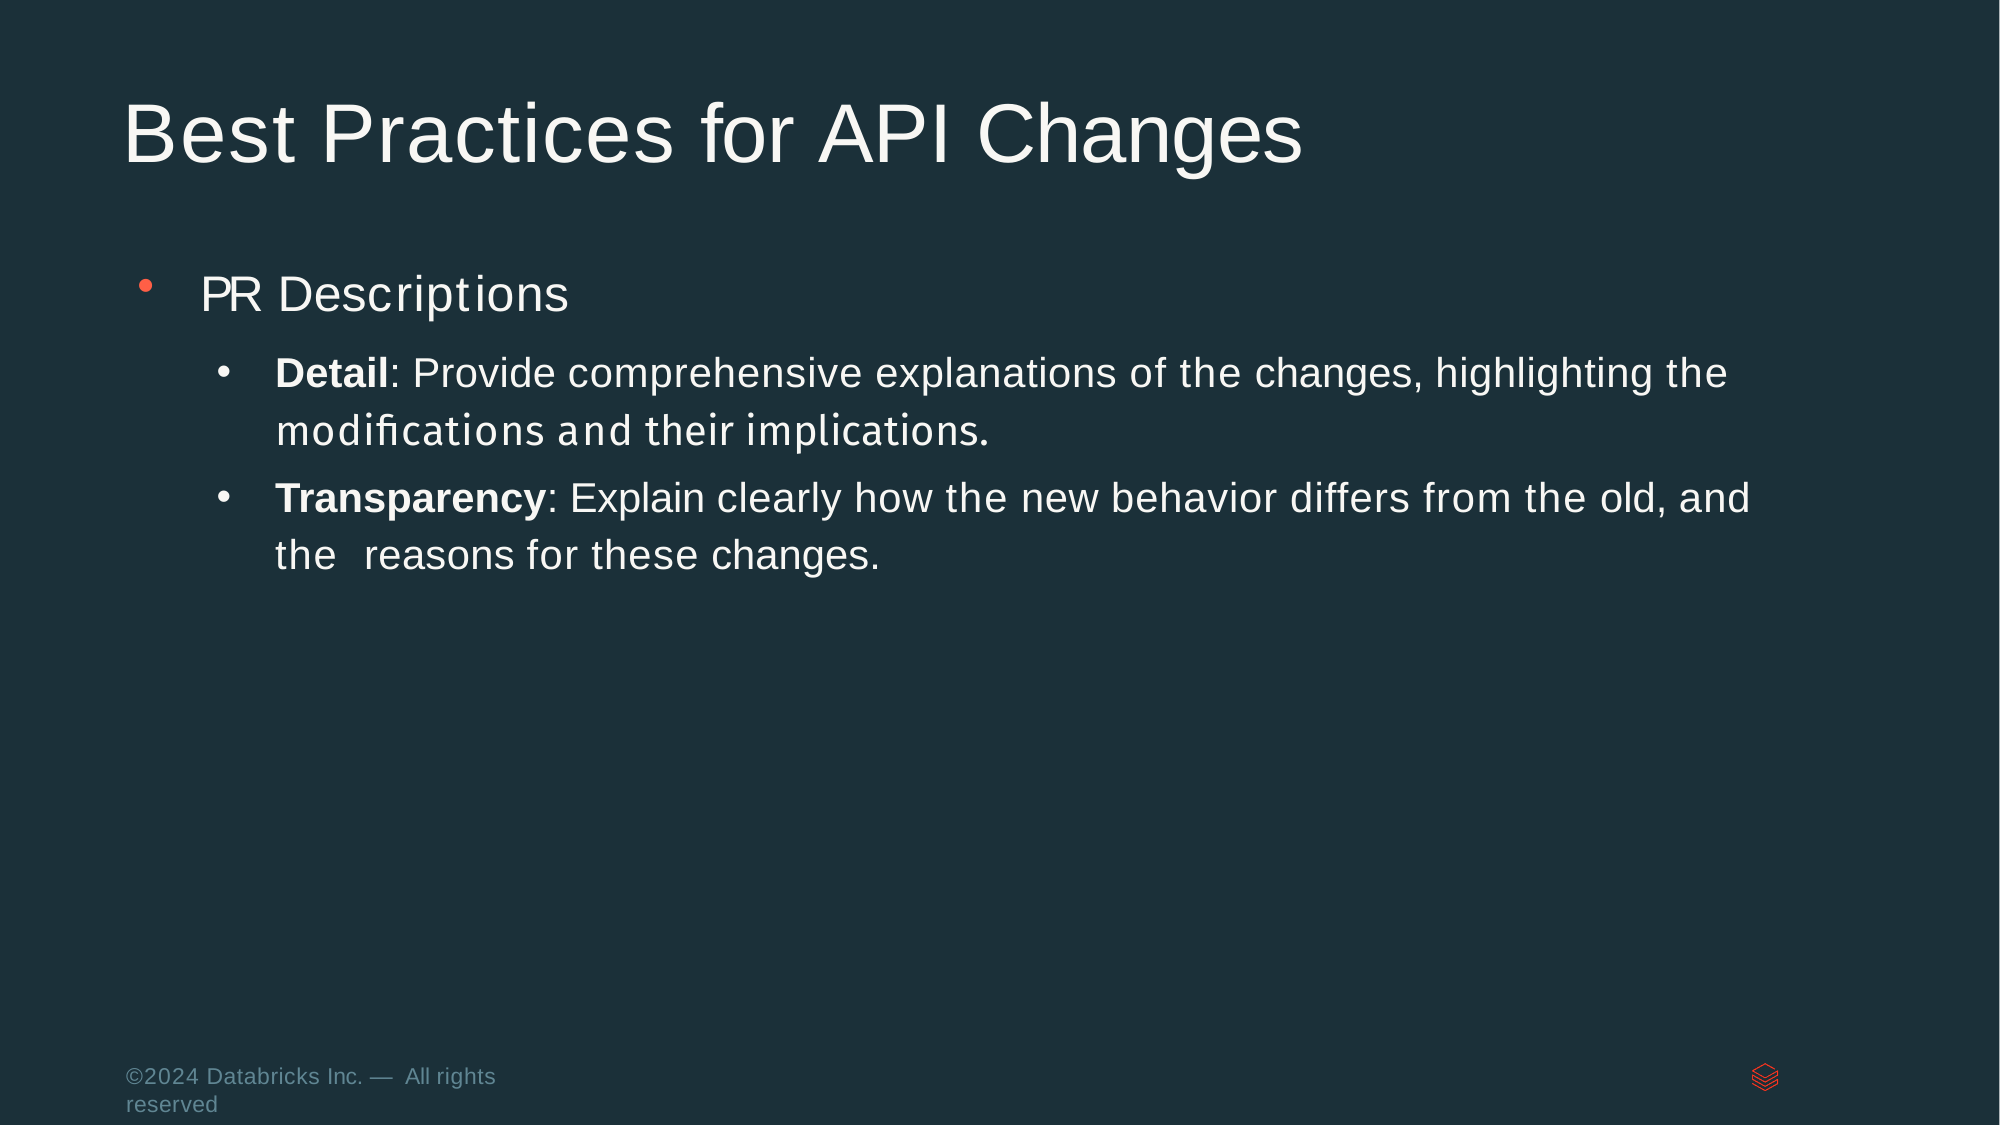

# Best Practices for API Changes
PR Descriptions
Detail: Provide comprehensive explanations of the changes, highlighting the
modiﬁcations and their implications.
Transparency: Explain clearly how the new behavior differs from the old, and the  reasons for these changes.
©2024 Databricks Inc. — All rights reserved